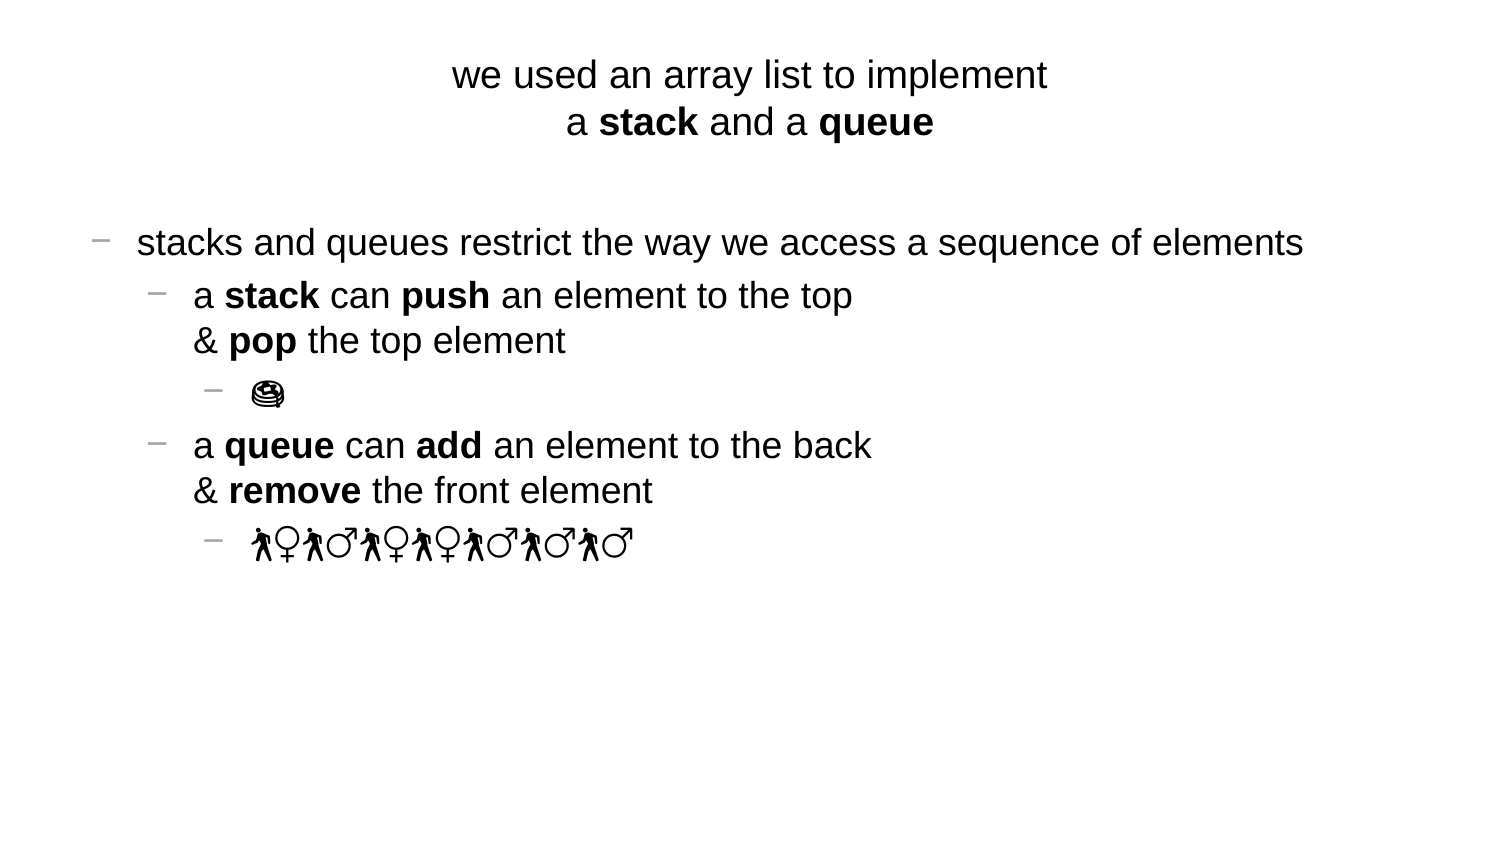

# we used an array list to implement a stack and a queue

stacks and queues restrict the way we access a sequence of elements
a stack can push an element to the top
& pop the top element
🥞
a queue can add an element to the back
& remove the front element
🚶‍♀️🚶‍♂️🚶‍♀️🚶‍♀️🚶‍♂️🚶‍♂️🚶‍♂️